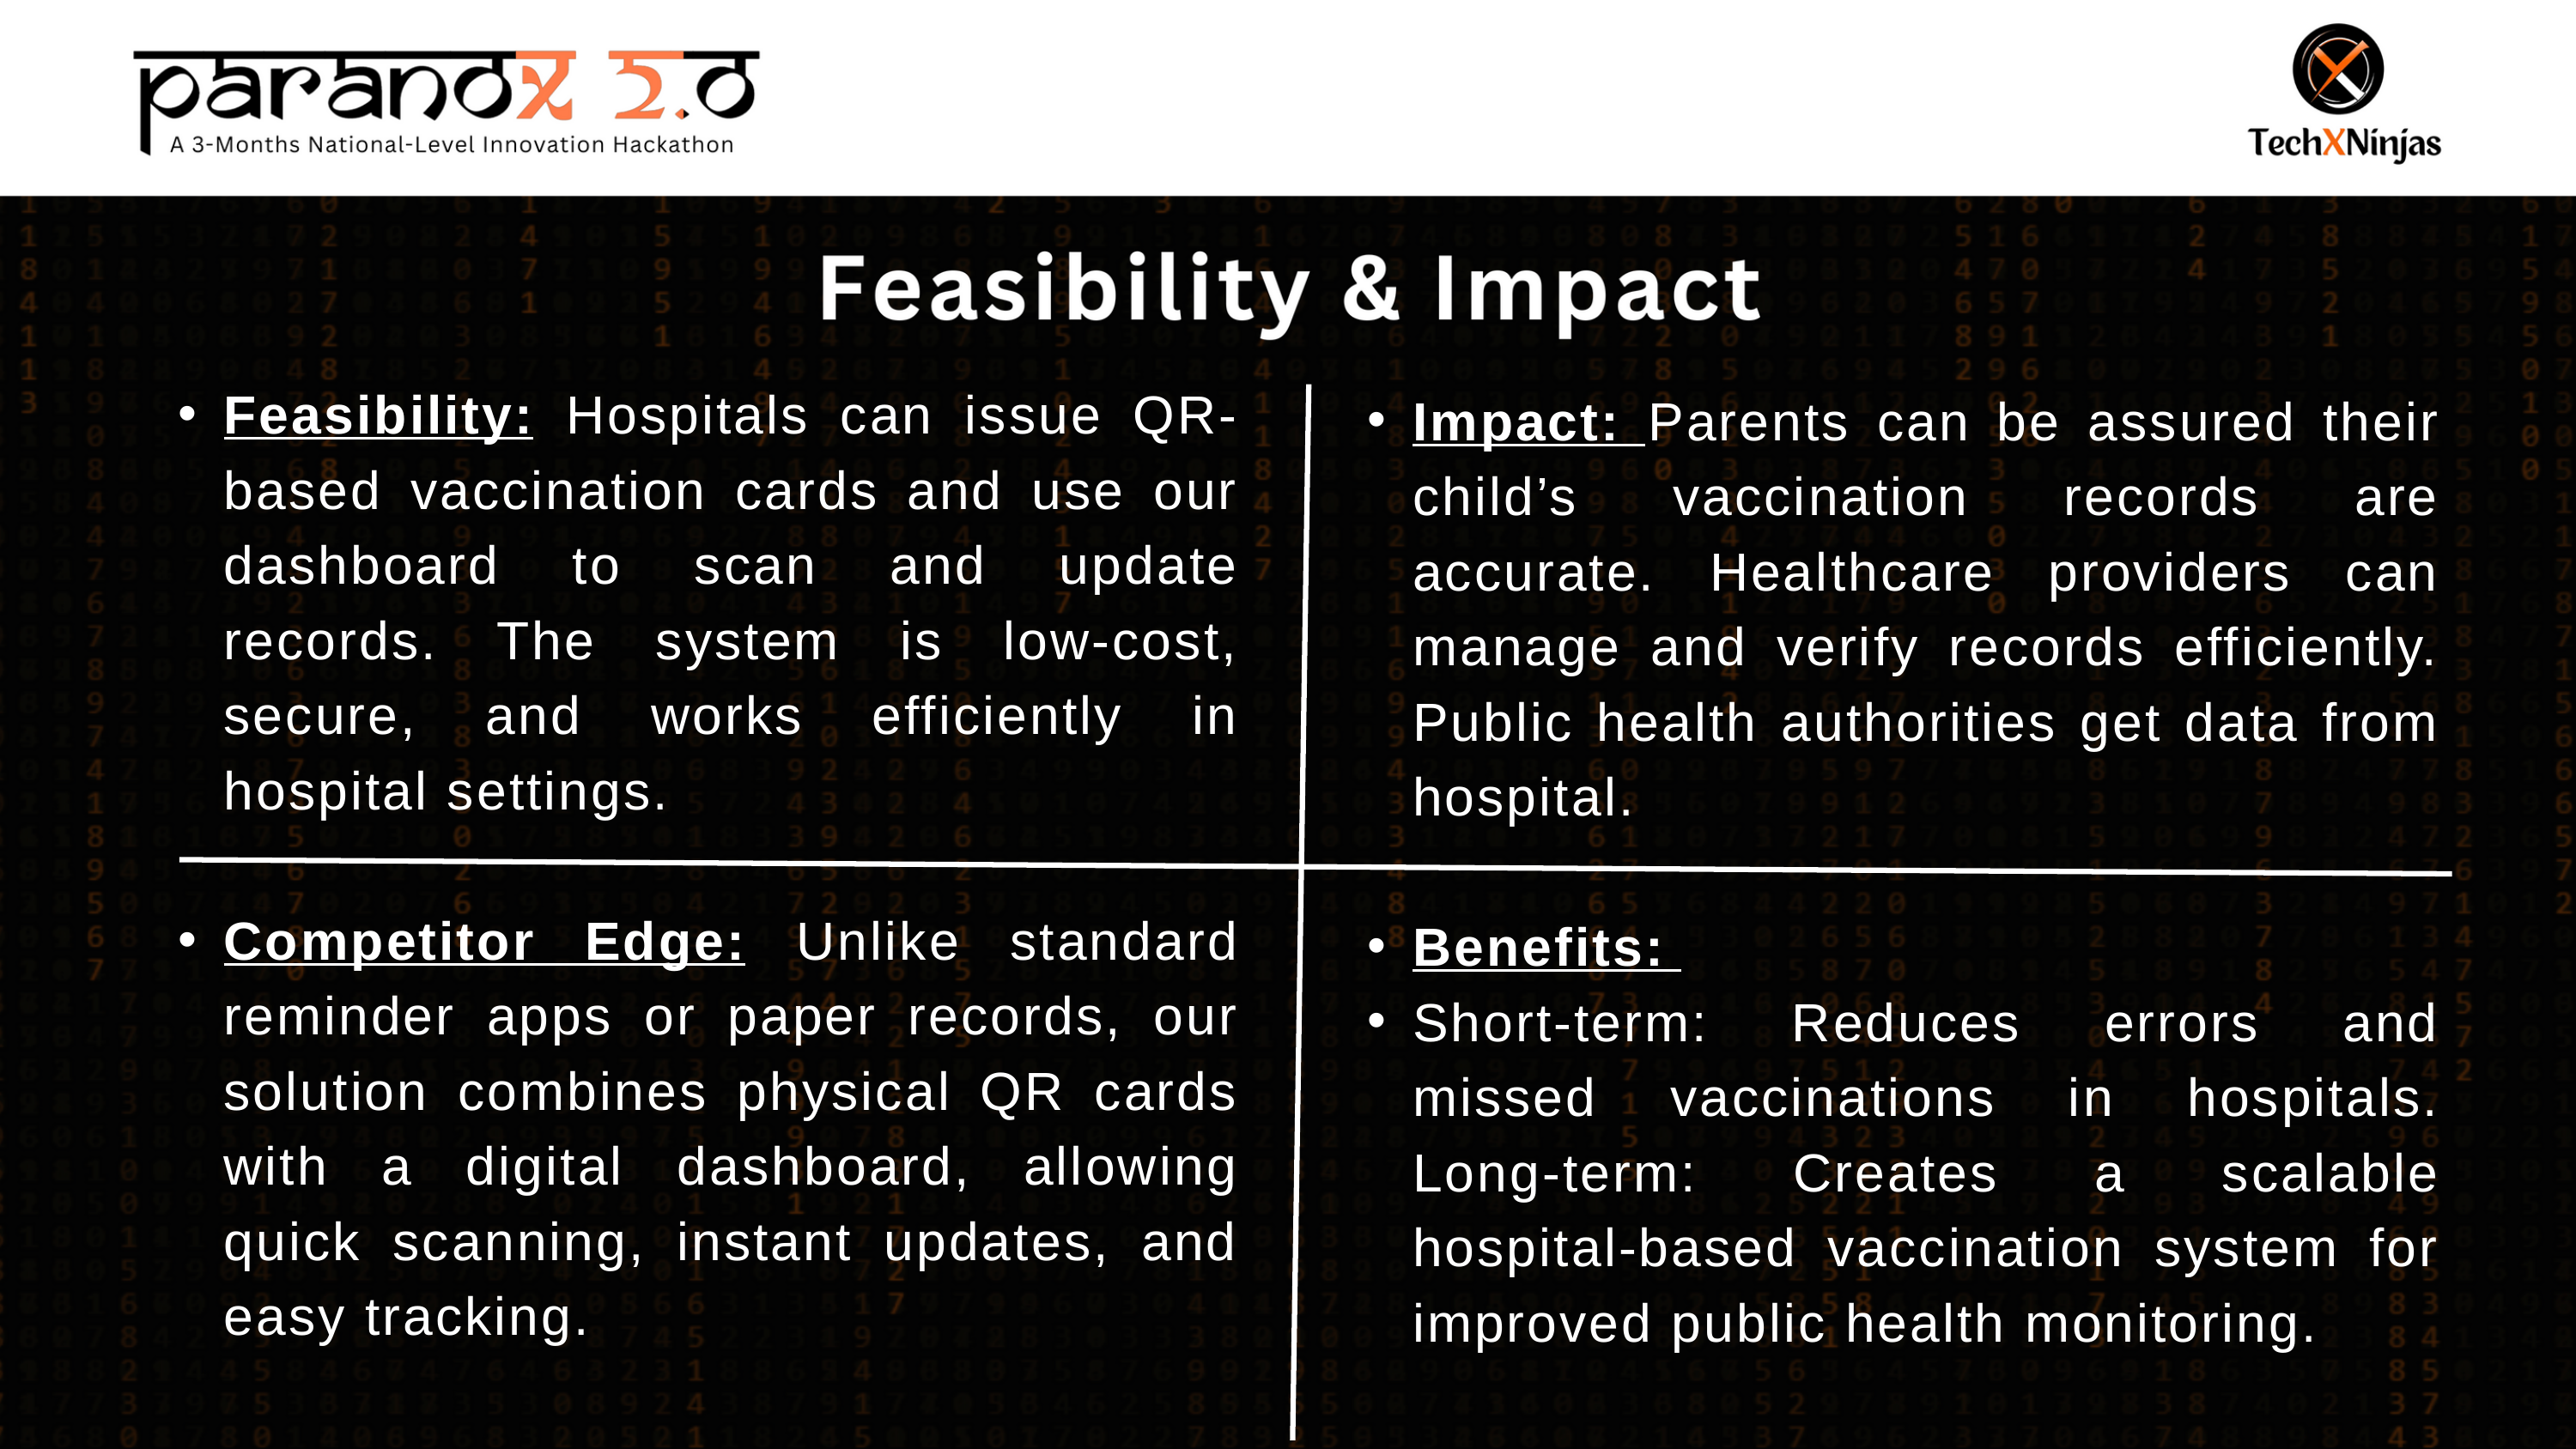

Feasibility: Hospitals can issue QR-based vaccination cards and use our dashboard to scan and update records. The system is low-cost, secure, and works efficiently in hospital settings.

Competitor Edge: Unlike standard reminder apps or paper records, our solution combines physical QR cards with a digital dashboard, allowing quick scanning, instant updates, and easy tracking.

Impact: Parents can be assured their child’s vaccination records are accurate. Healthcare providers can manage and verify records efficiently. Public health authorities get data from hospital.

Benefits:
Short-term: Reduces errors and missed vaccinations in hospitals. Long-term: Creates a scalable hospital-based vaccination system for improved public health monitoring.